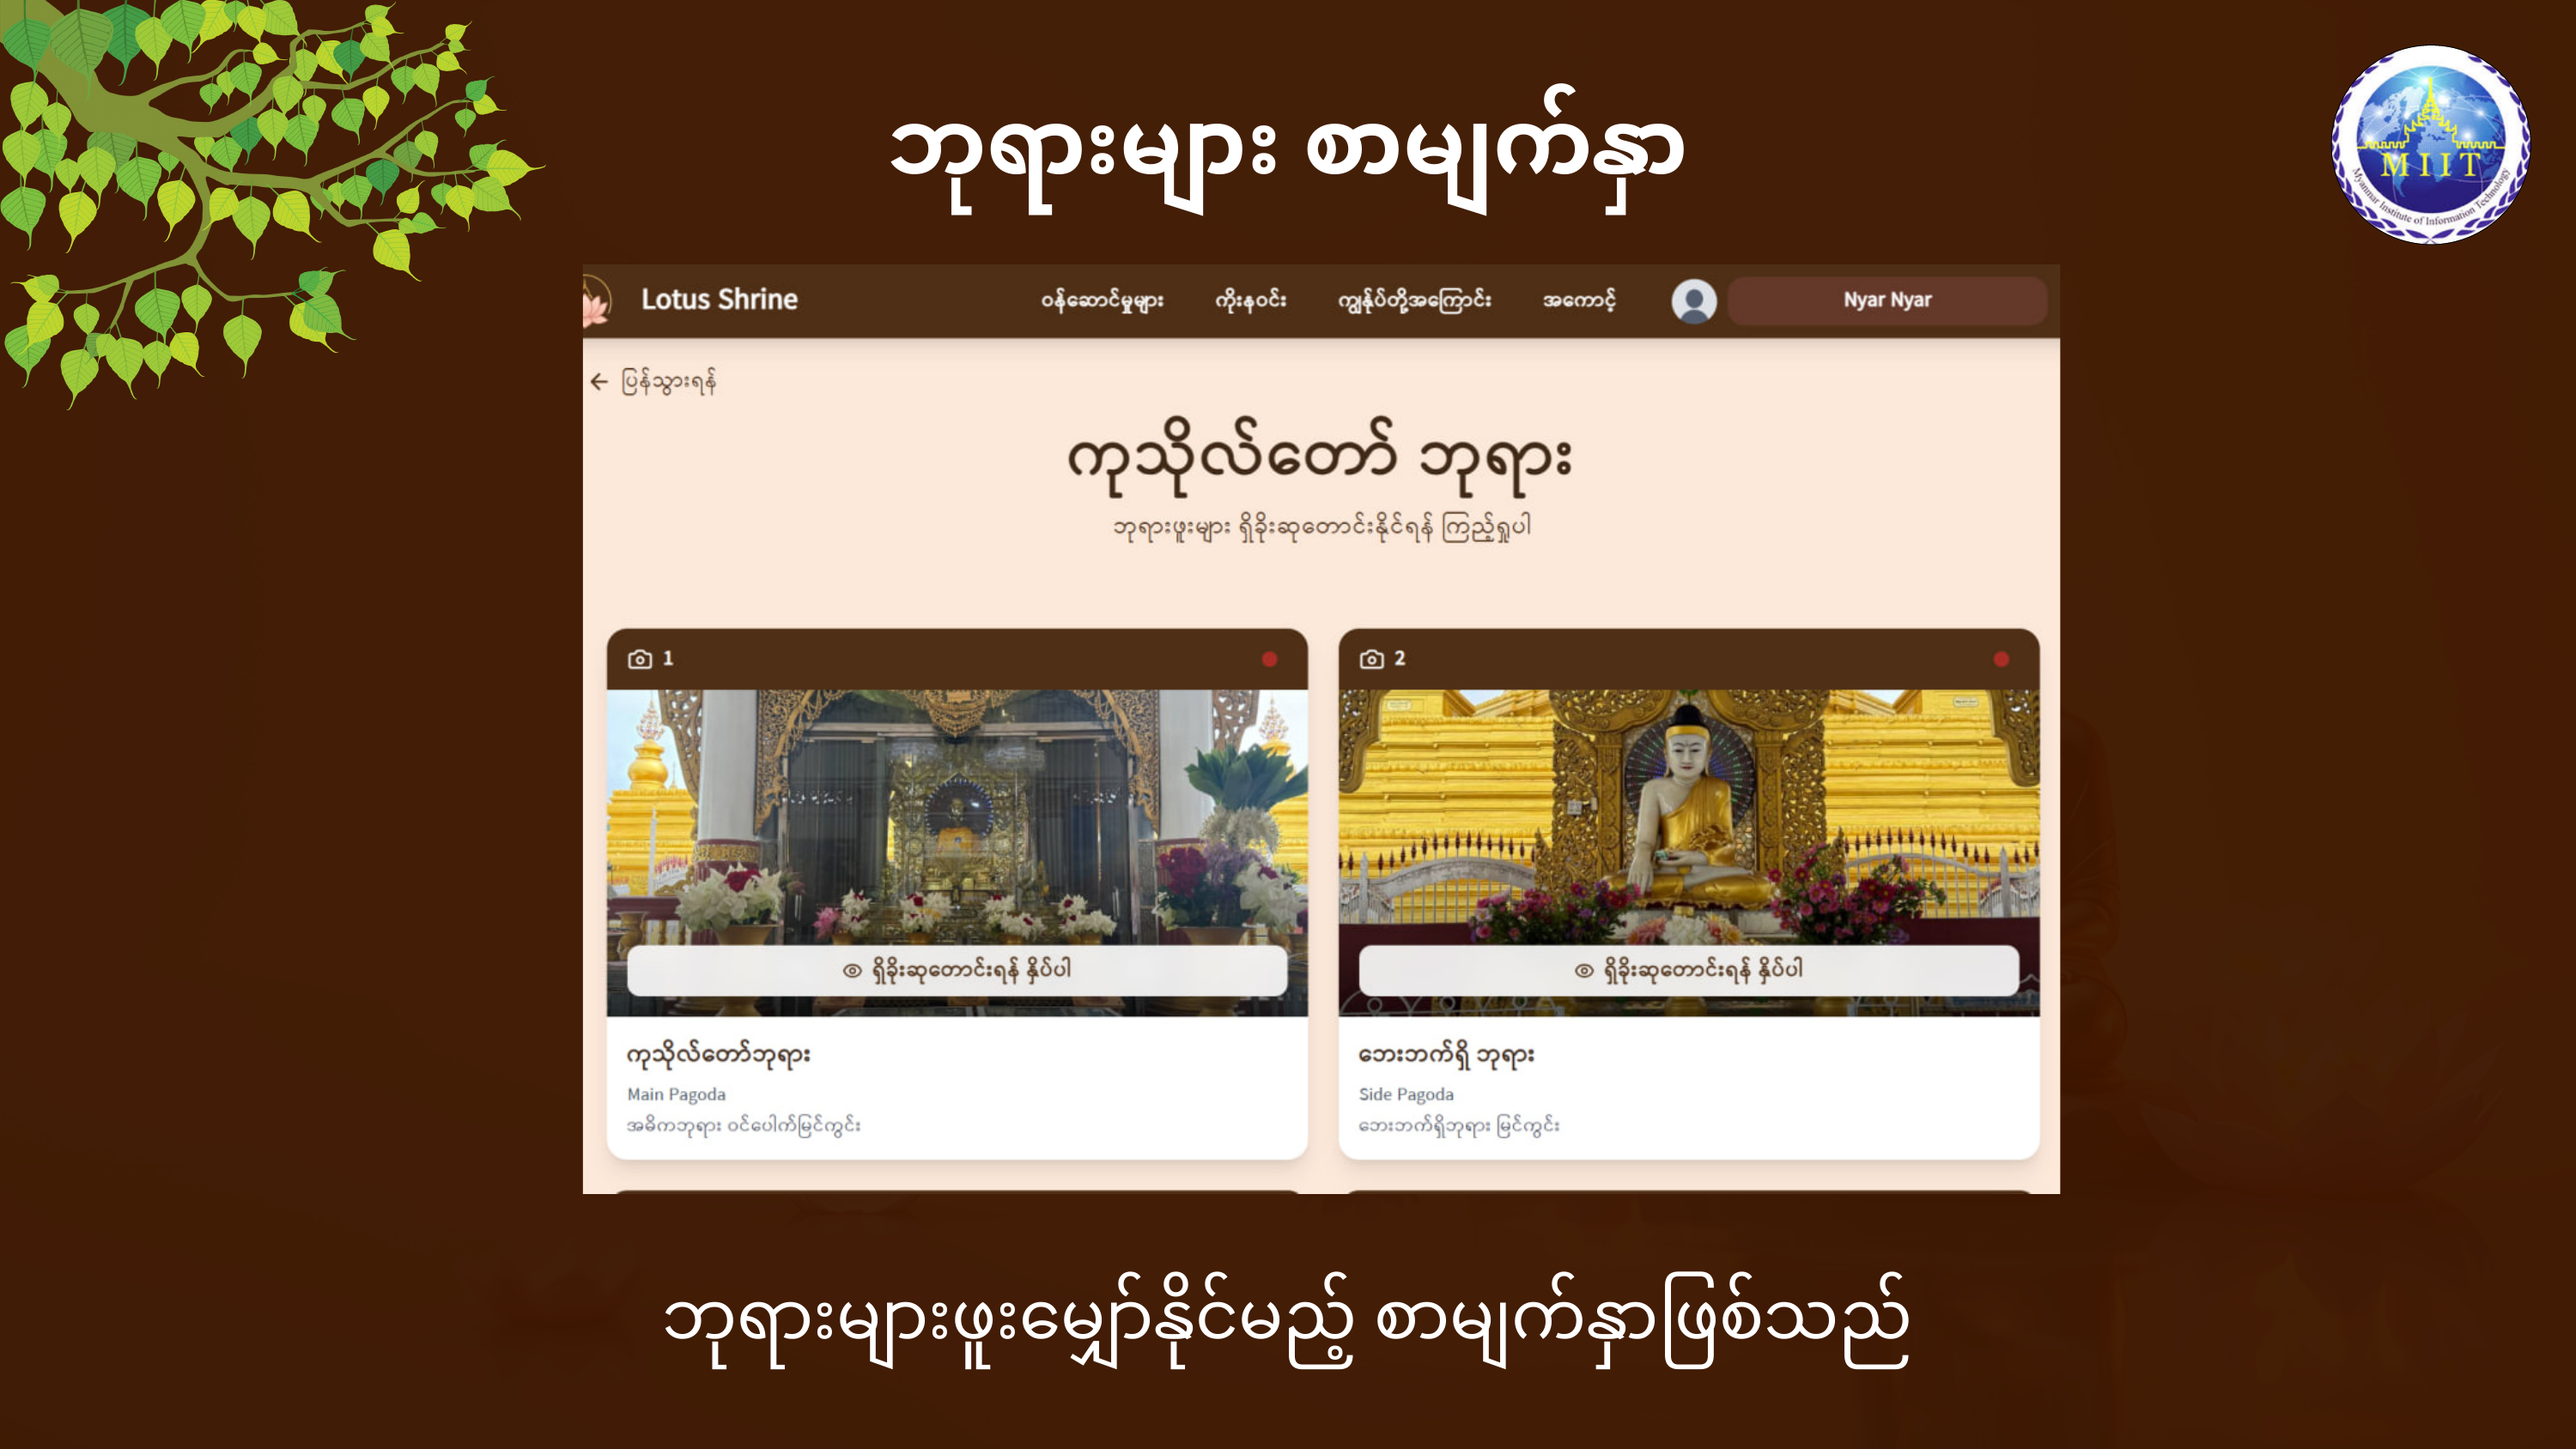

ဘုရားများ စာမျက်နှာ

ဘုရားများဖူးမျှော်နိုင်မည့် စာမျက်နှာဖြစ်သည်